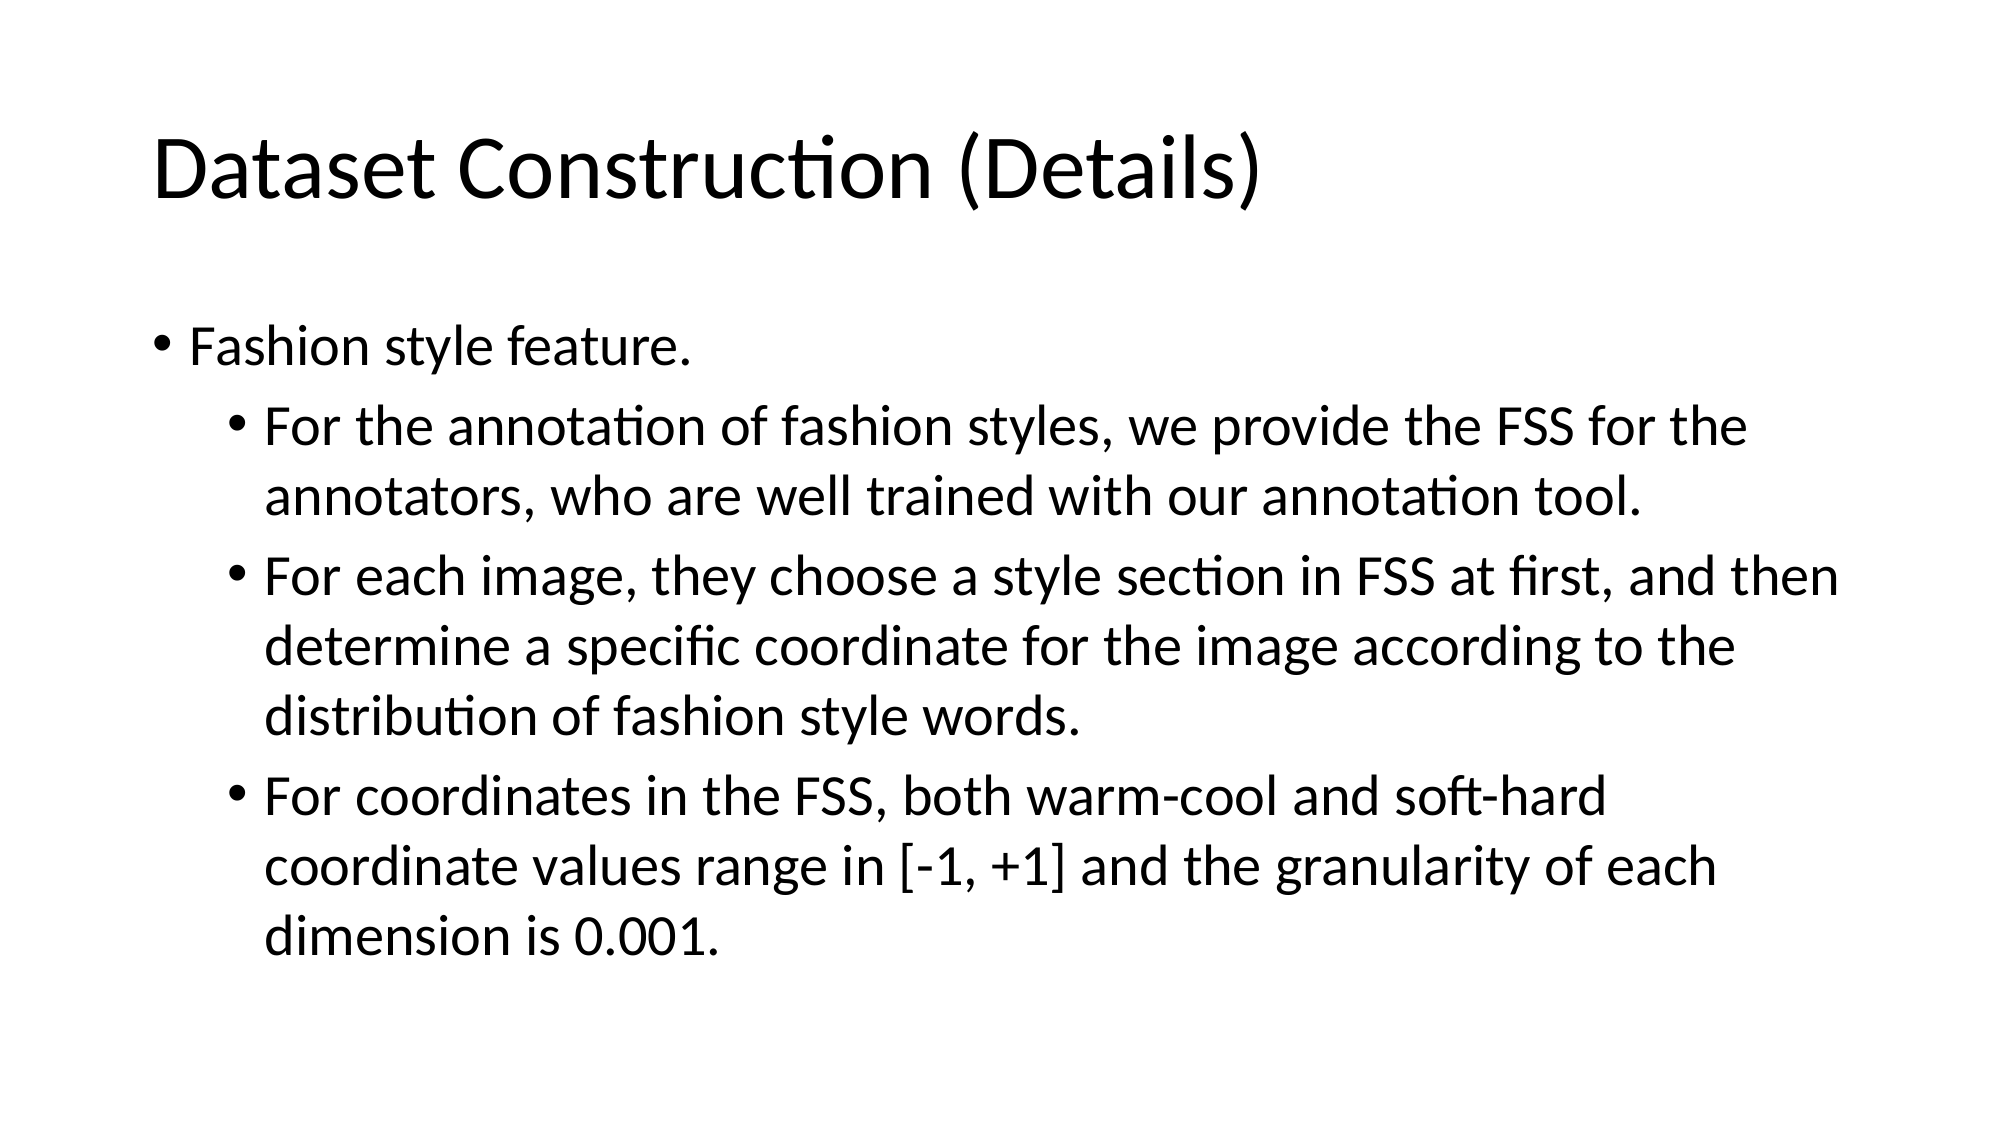

# Dataset Construction (Details)
Fashion style feature.
For the annotation of fashion styles, we provide the FSS for the annotators, who are well trained with our annotation tool.
For each image, they choose a style section in FSS at first, and then determine a specific coordinate for the image according to the distribution of fashion style words.
For coordinates in the FSS, both warm-cool and soft-hard coordinate values range in [-1, +1] and the granularity of each dimension is 0.001.